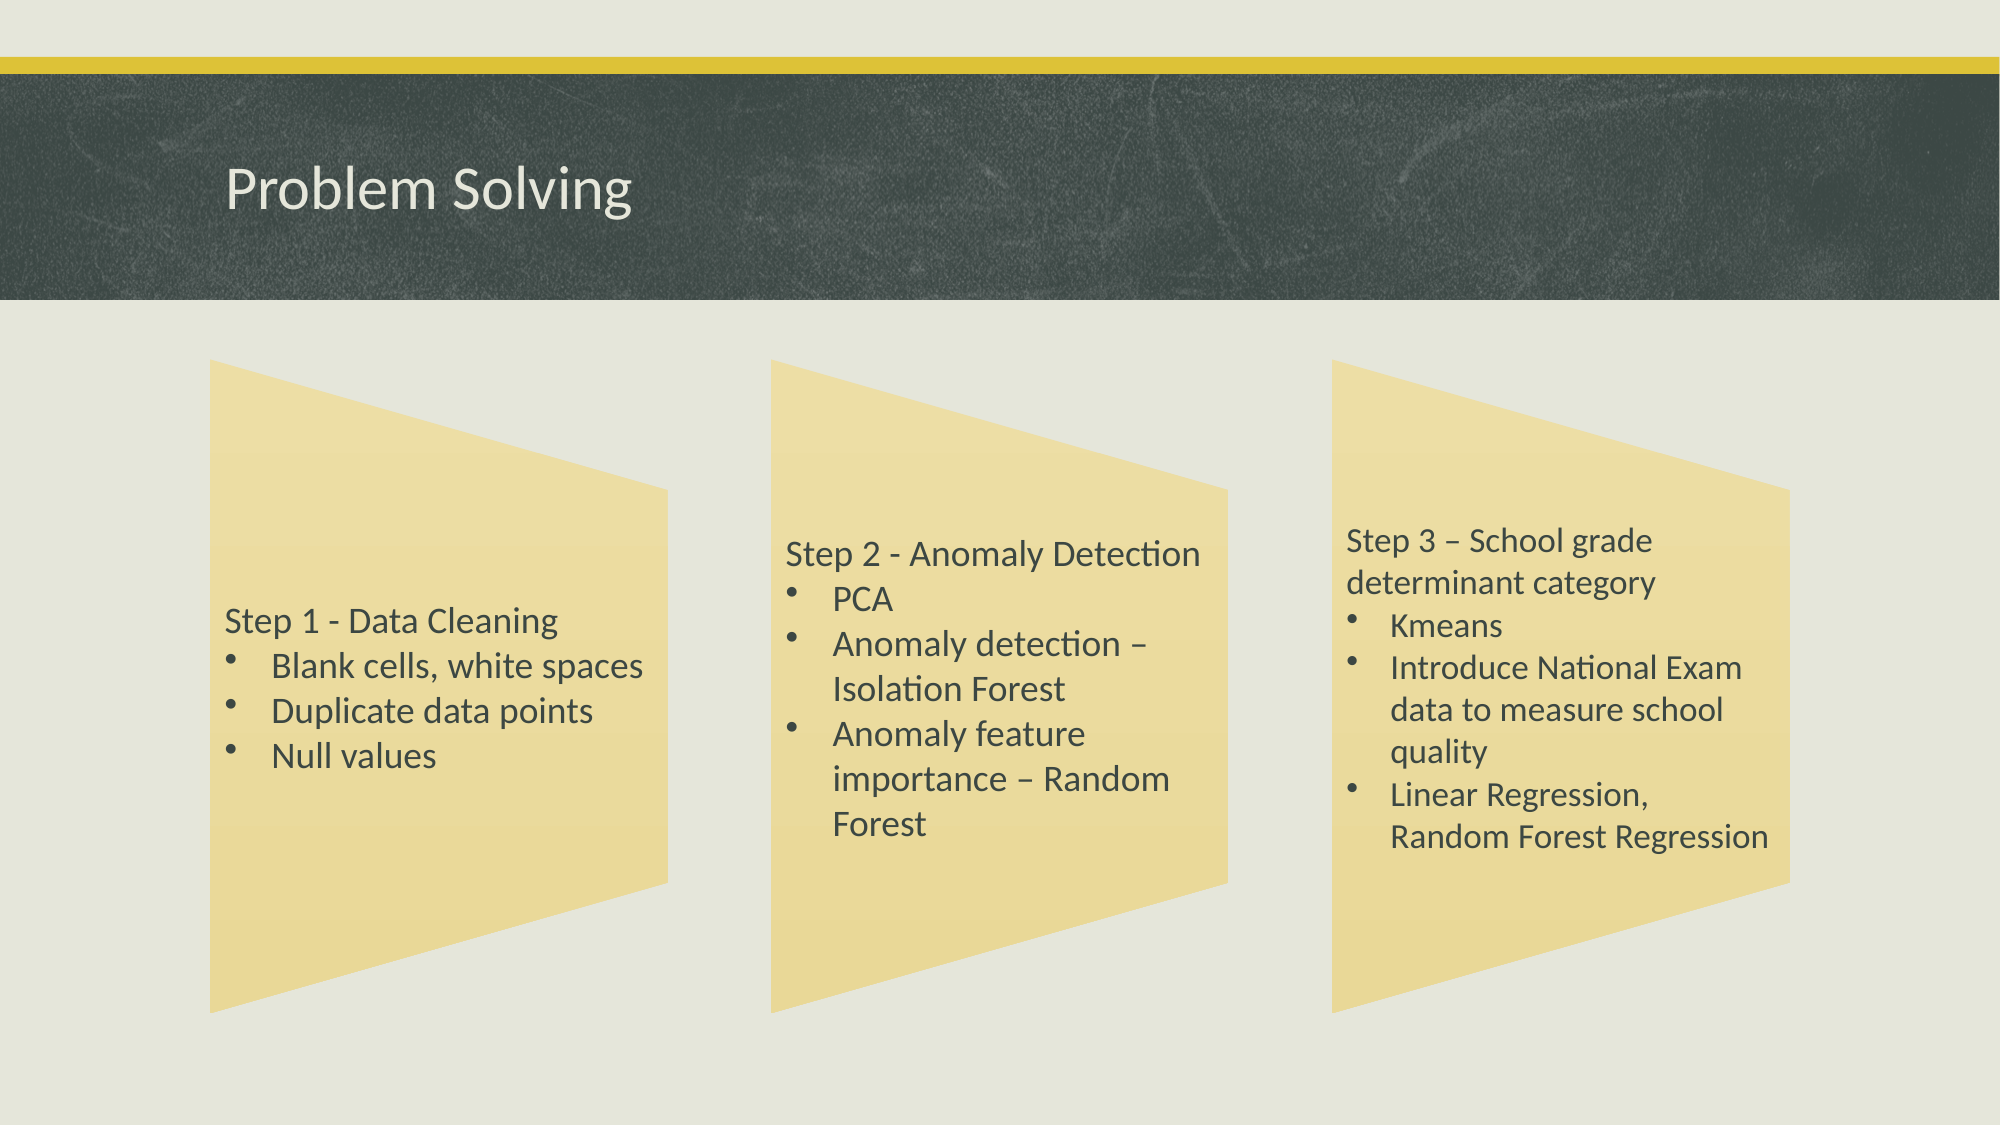

# Problem Solving
Step 1 - Data Cleaning
Blank cells, white spaces
Duplicate data points
Null values
Step 2 - Anomaly Detection
PCA
Anomaly detection – Isolation Forest
Anomaly feature importance – Random Forest
Step 3 – School grade determinant category
Kmeans
Introduce National Exam data to measure school quality
Linear Regression, Random Forest Regression